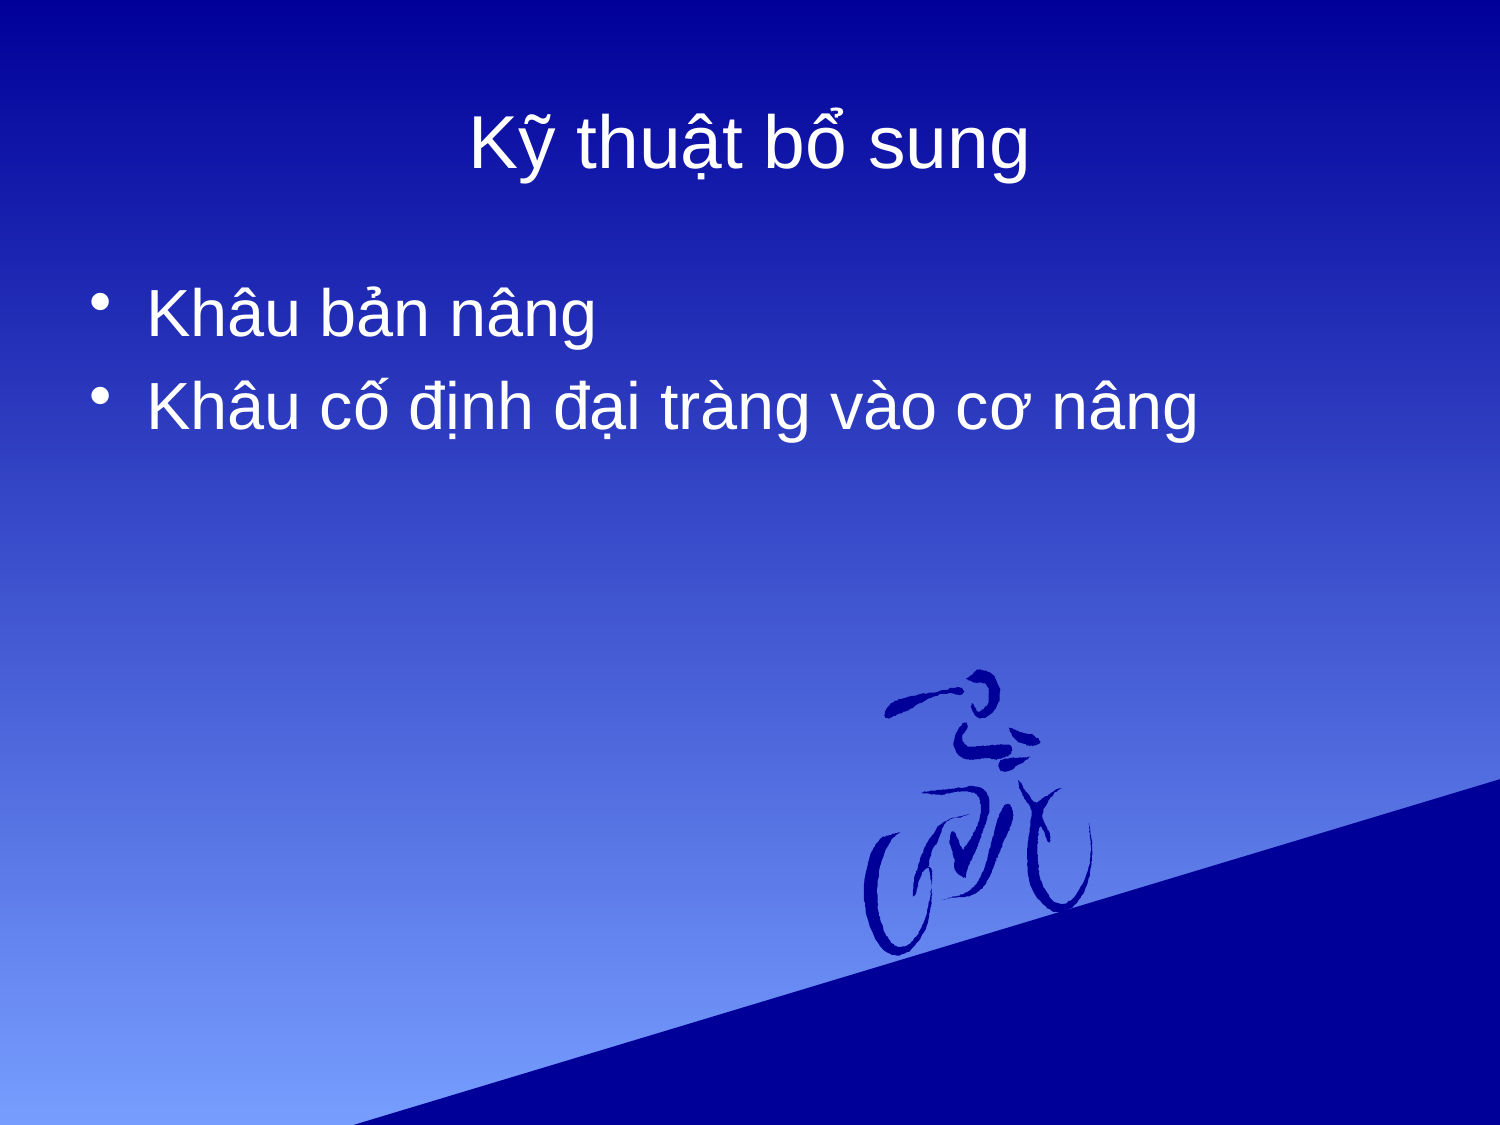

# Kỹ thuật bổ sung
Khâu bản nâng
Khâu cố định đại tràng vào cơ nâng